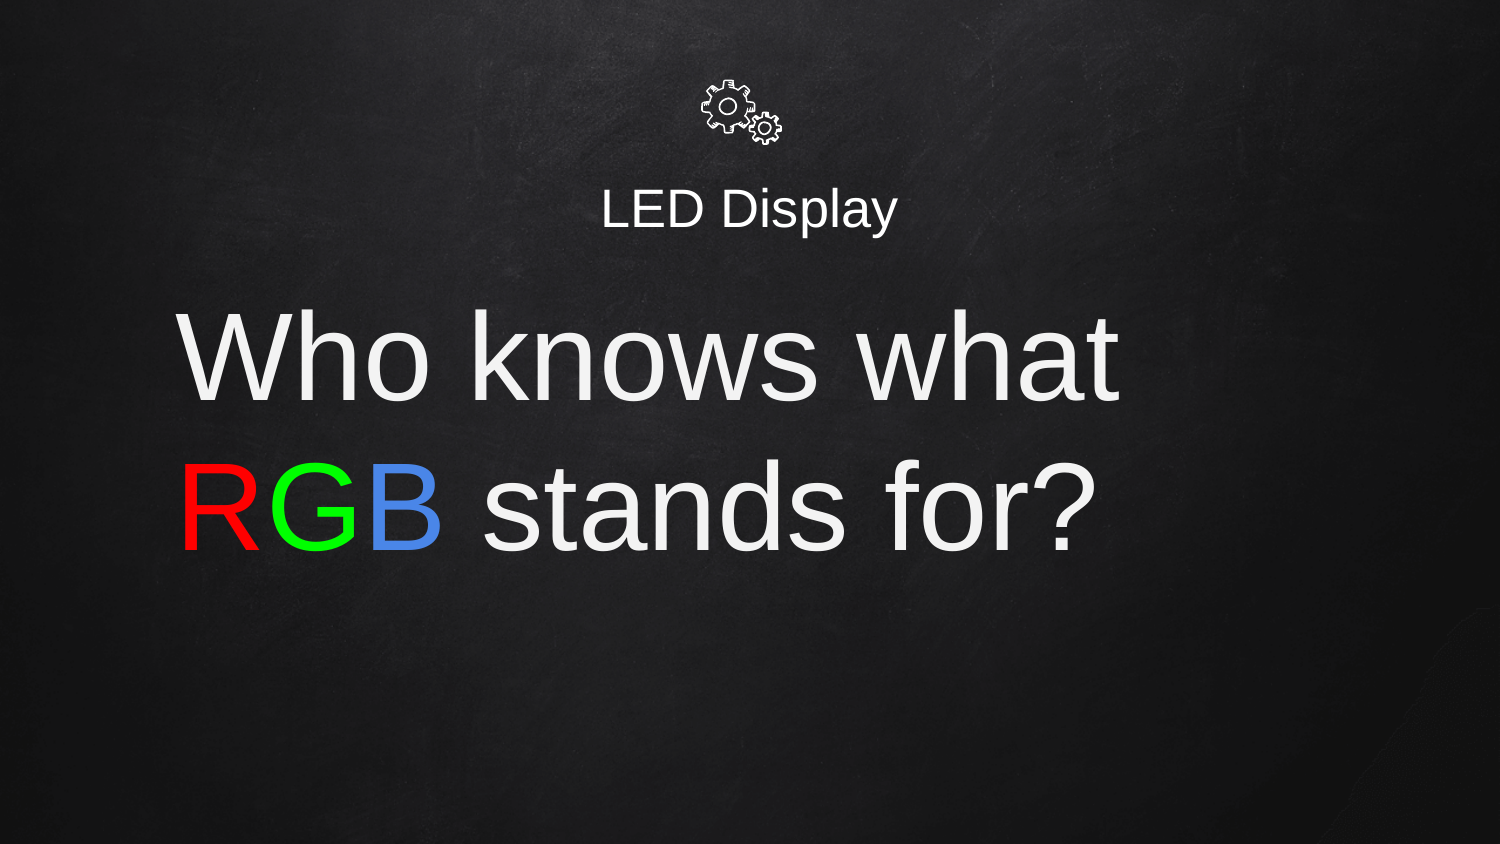

# LED Display
Who knows what RGB stands for?